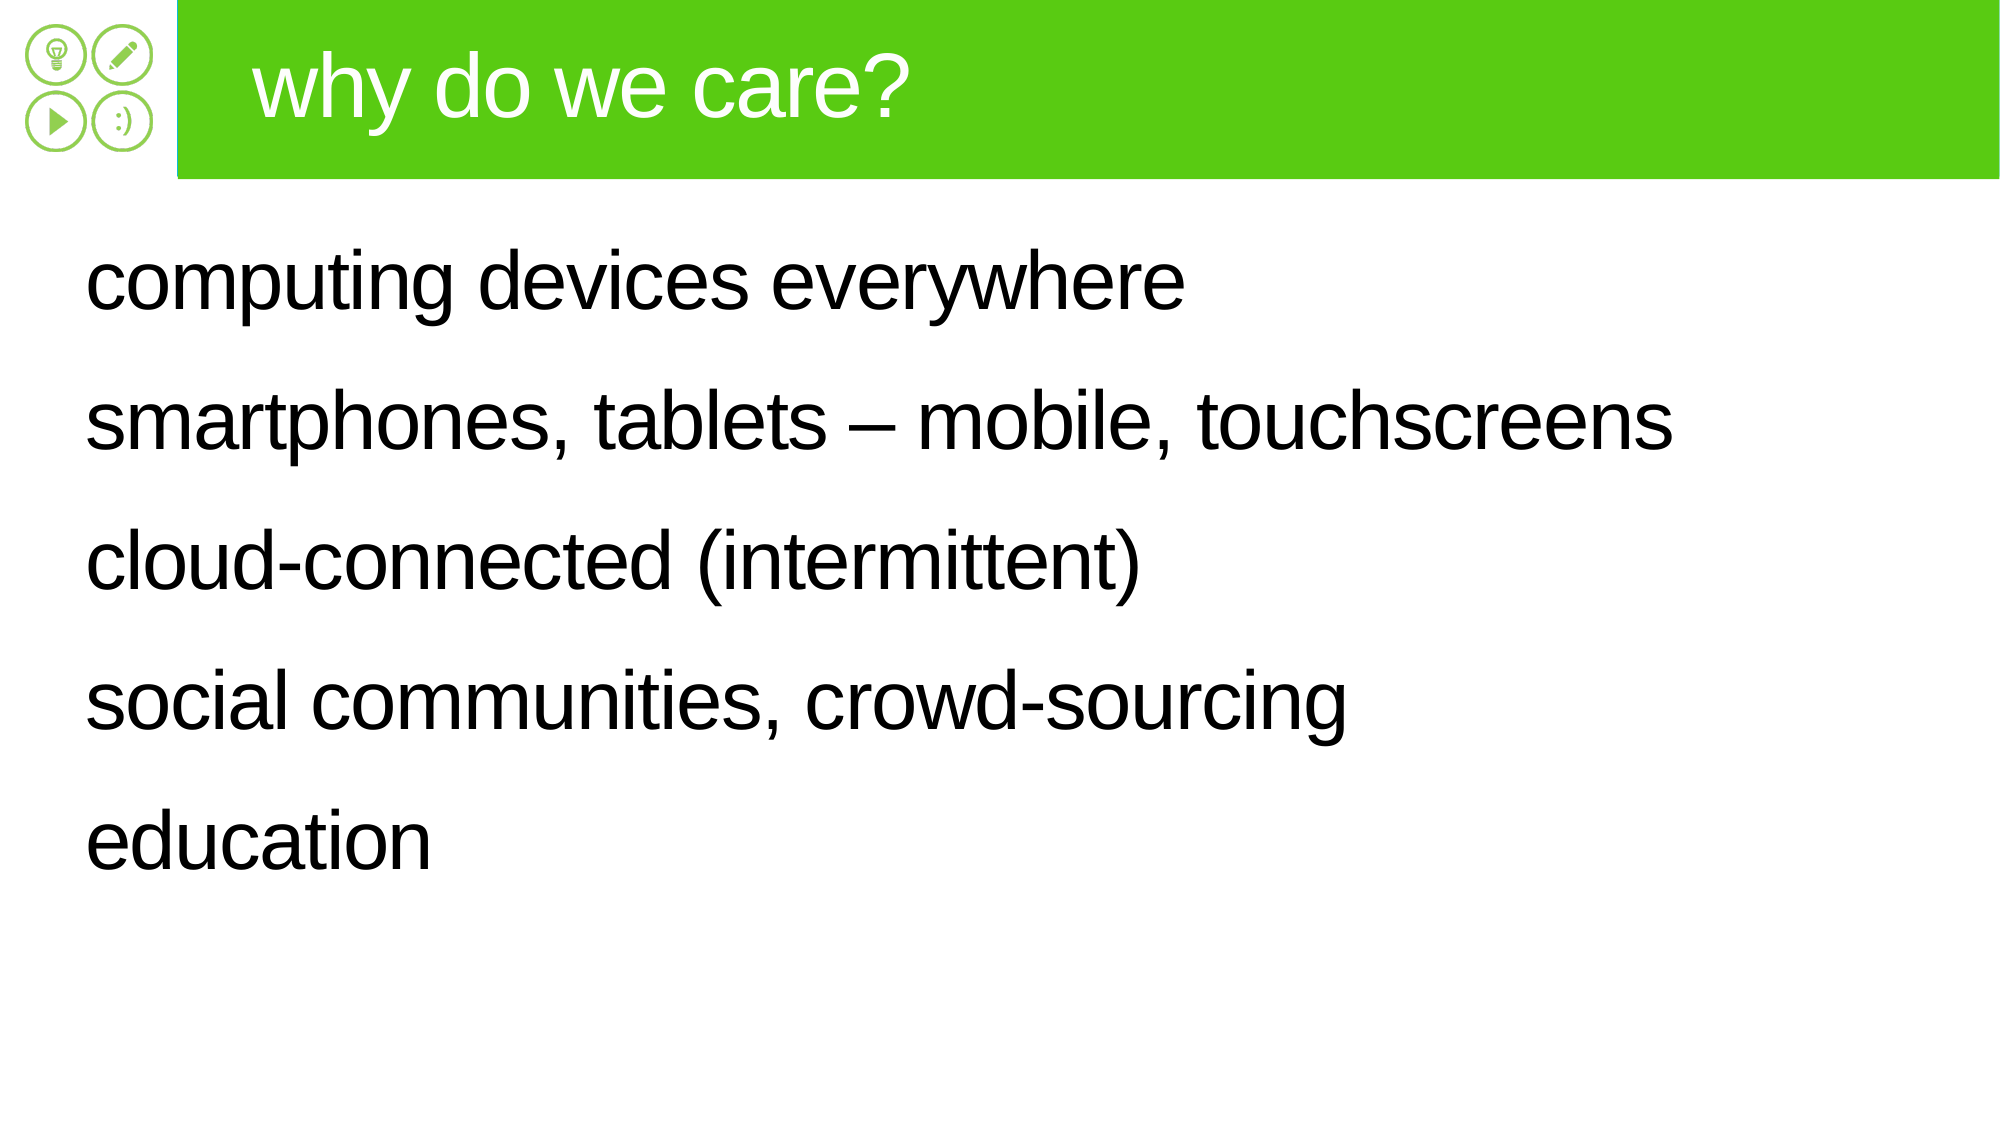

# why do we care?
computing devices everywhere
smartphones, tablets – mobile, touchscreens
cloud-connected (intermittent)
social communities, crowd-sourcing
education